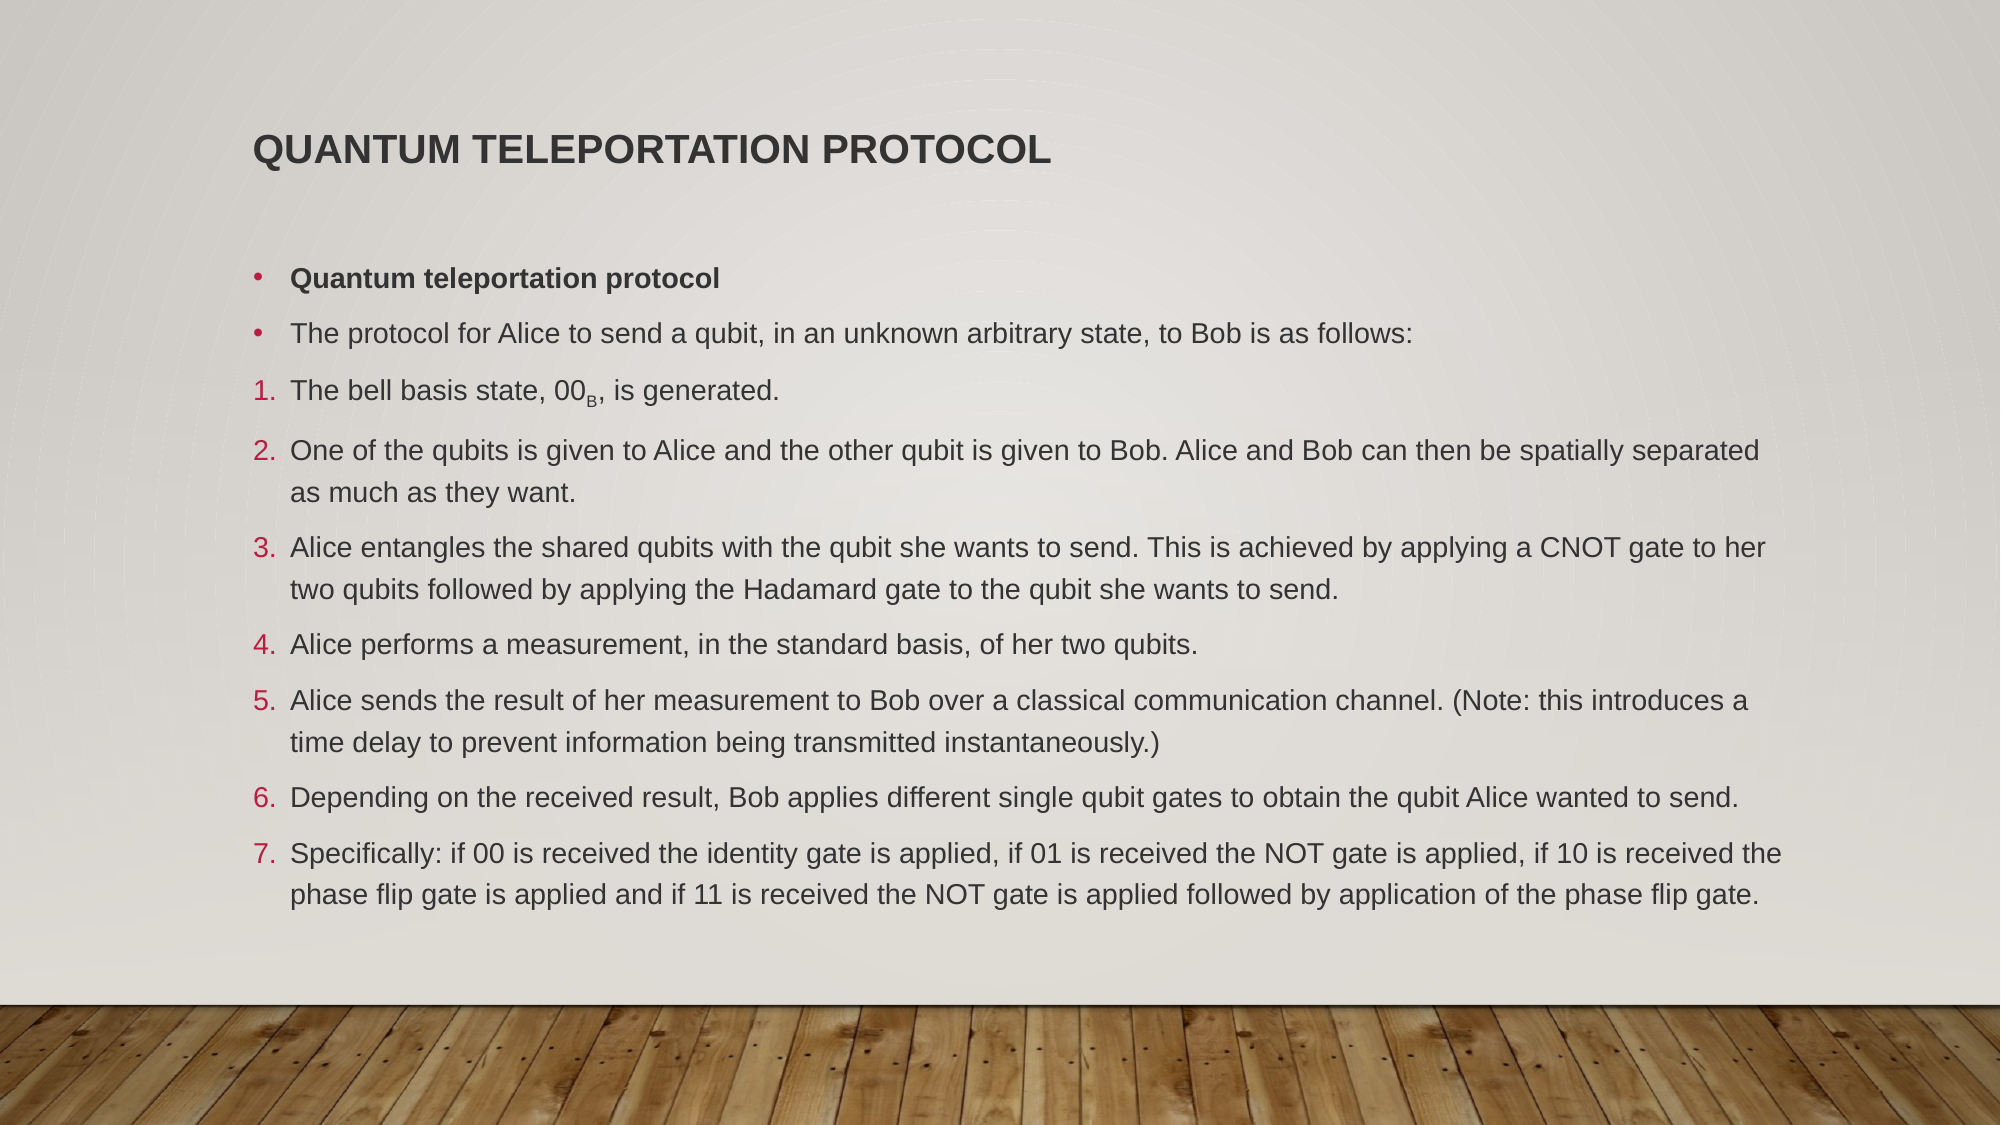

# Quantum teleportation protocol
Quantum teleportation protocol
The protocol for Alice to send a qubit, in an unknown arbitrary state, to Bob is as follows:
The bell basis state, 00B, is generated.
One of the qubits is given to Alice and the other qubit is given to Bob. Alice and Bob can then be spatially separated as much as they want.
Alice entangles the shared qubits with the qubit she wants to send. This is achieved by applying a CNOT gate to her two qubits followed by applying the Hadamard gate to the qubit she wants to send.
Alice performs a measurement, in the standard basis, of her two qubits.
Alice sends the result of her measurement to Bob over a classical communication channel. (Note: this introduces a time delay to prevent information being transmitted instantaneously.)
Depending on the received result, Bob applies different single qubit gates to obtain the qubit Alice wanted to send.
Specifically: if 00 is received the identity gate is applied, if 01 is received the NOT gate is applied, if 10 is received the phase flip gate is applied and if 11 is received the NOT gate is applied followed by application of the phase flip gate.